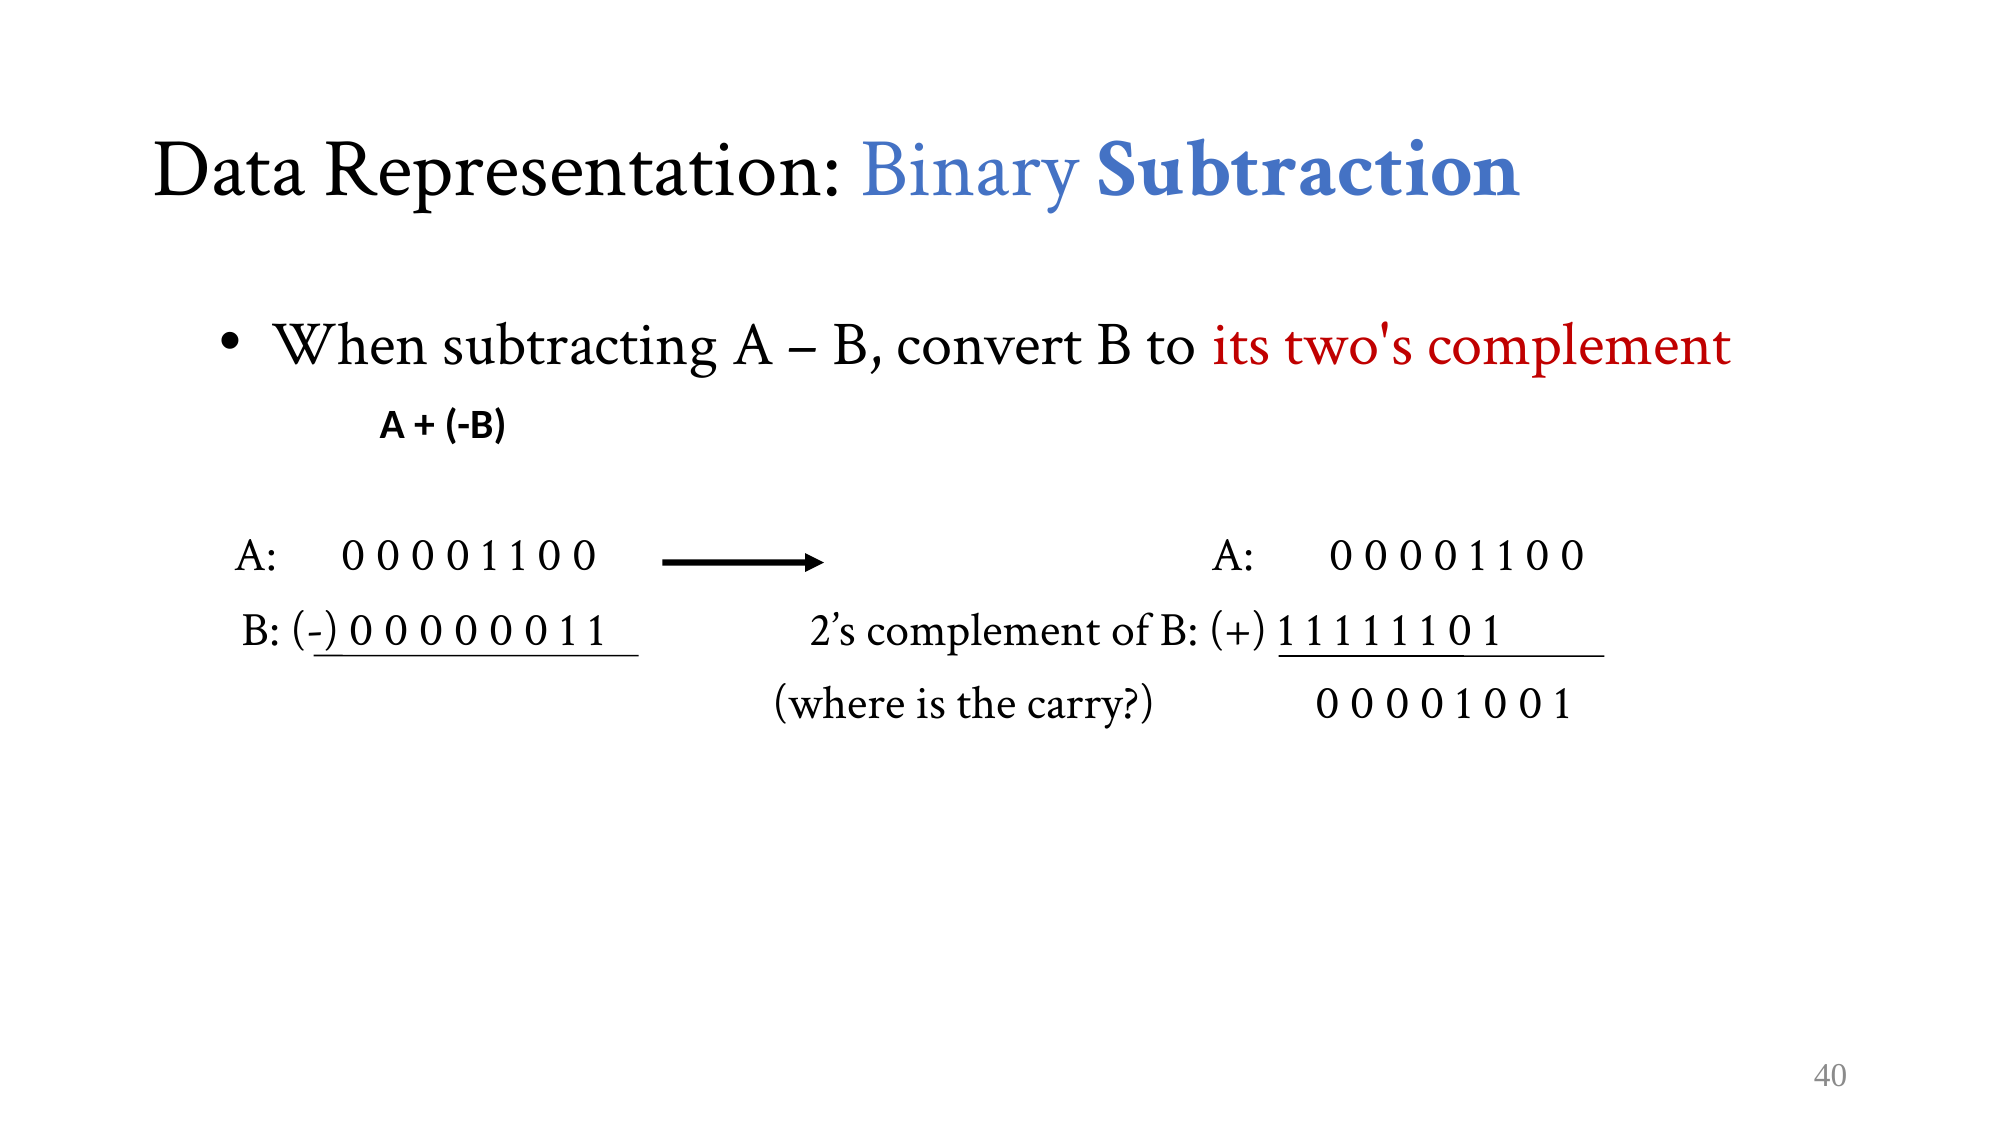

# Data Representation: Binary Subtraction
 When subtracting A – B, convert B to its two's complement
                 A + (-B)

 A:      0 0 0 0 1 1 0 0			                   A:       0 0 0 0 1 1 0 0
  B: (-) 0 0 0 0 0 0 1 1                   2’s complement of B: (+) 1 1 1 1 1 1 0 1
	  	                                  (where is the carry?)               0 0 0 0 1 0 0 1

40